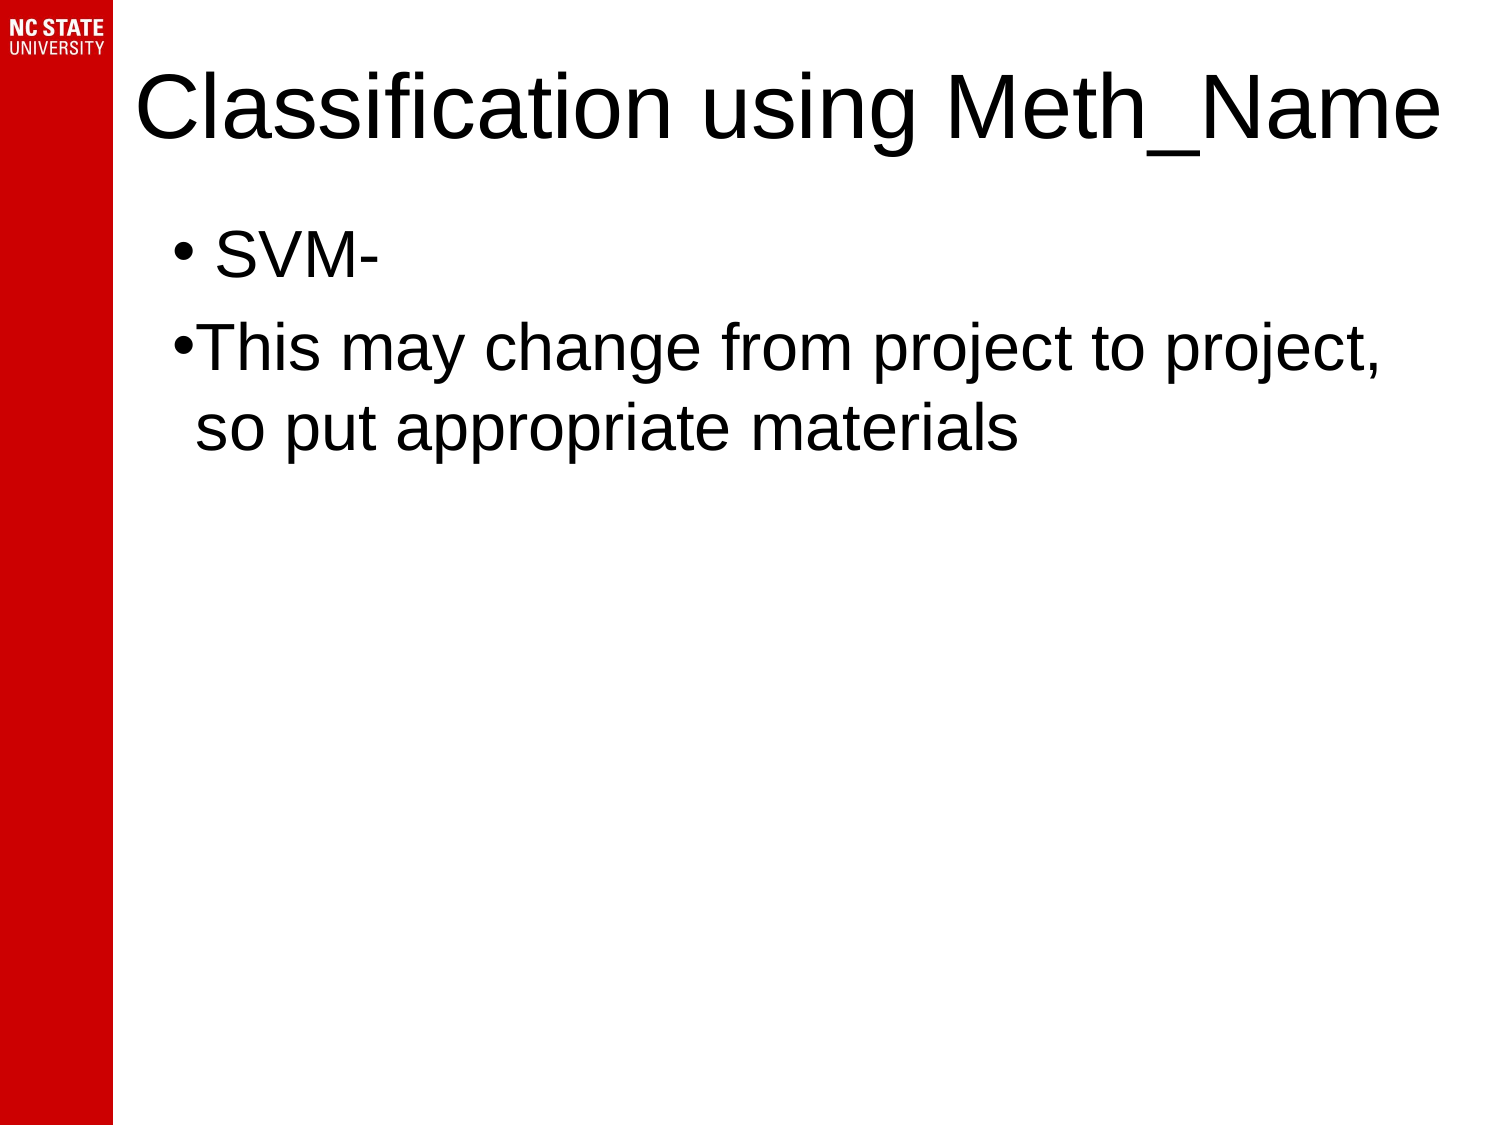

# Classification using Meth_Name
 SVM-
This may change from project to project, so put appropriate materials